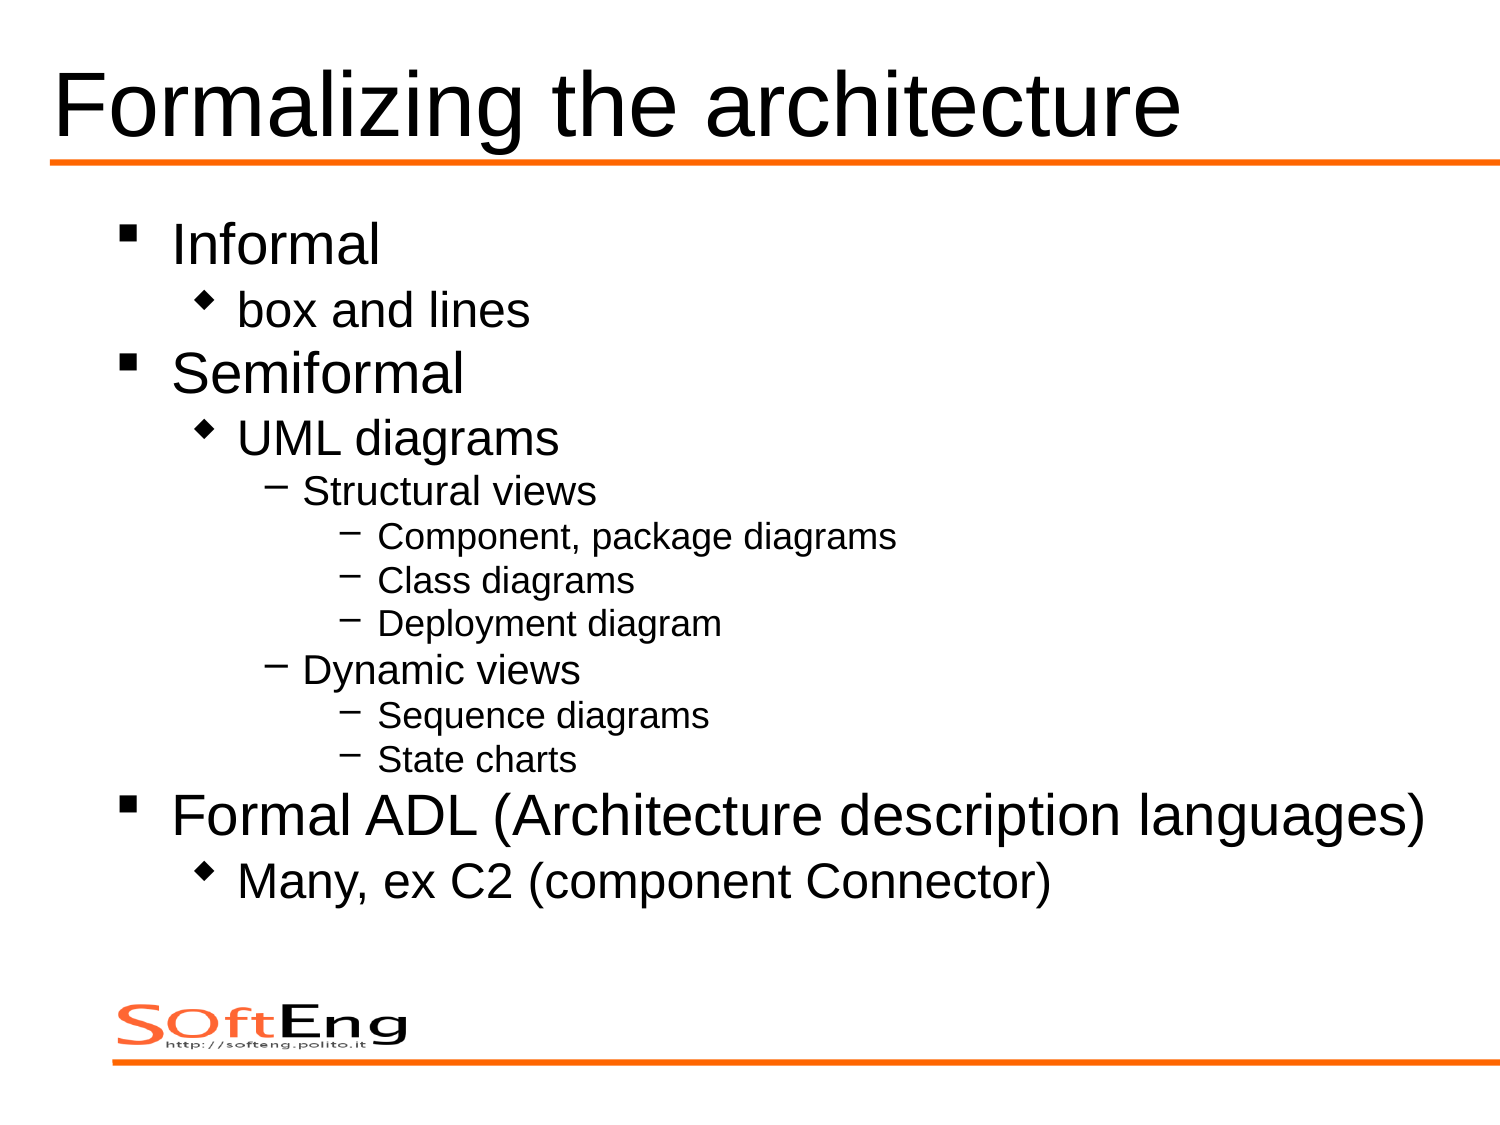

# Formalizing the architecture
Informal
box and lines
Semiformal
UML diagrams
Structural views
Component, package diagrams
Class diagrams
Deployment diagram
Dynamic views
Sequence diagrams
State charts
Formal ADL (Architecture description languages)
Many, ex C2 (component Connector)